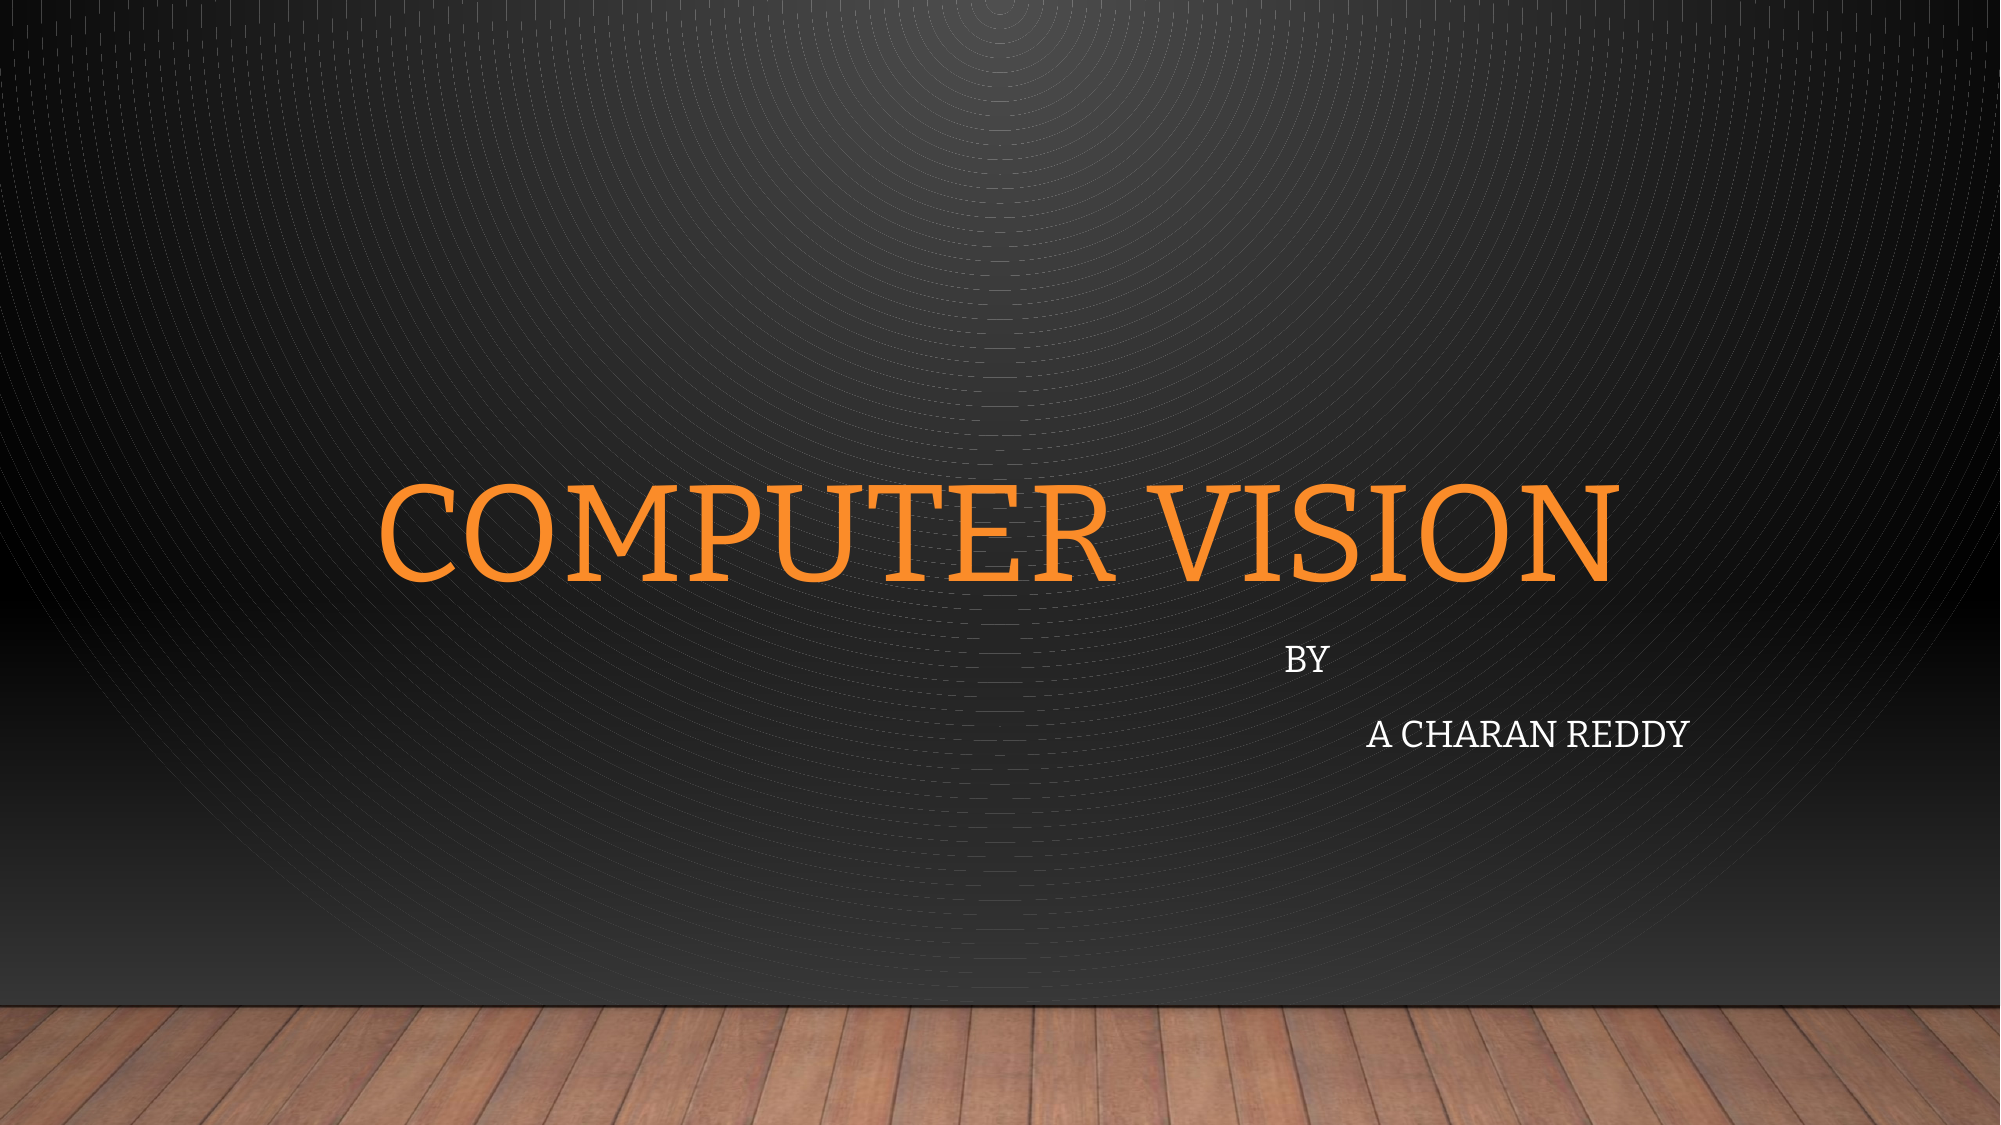

# COMPUTER VISION
                                                                                  BY
							 A CHARAN REDDY